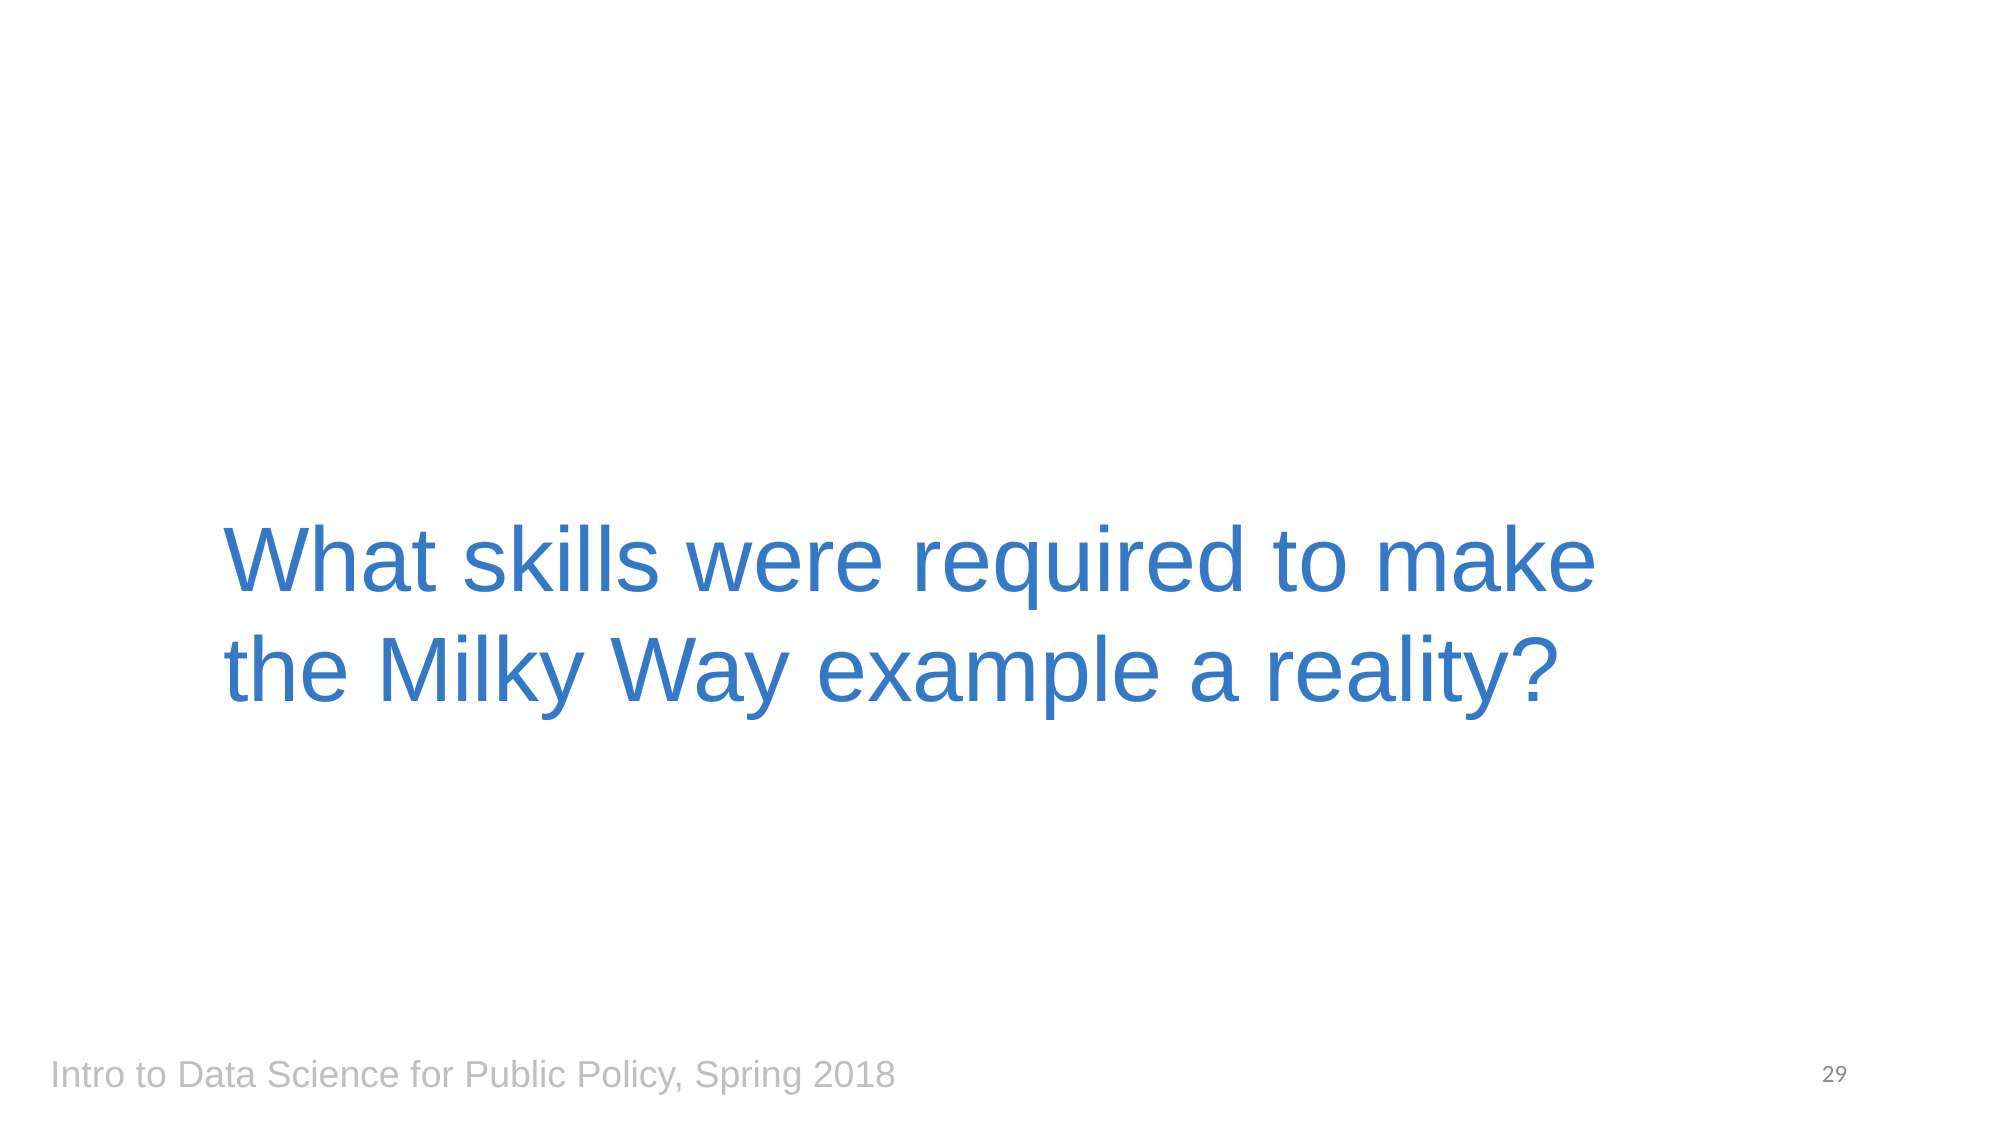

What skills were required to make the Milky Way example a reality?
Intro to Data Science for Public Policy, Spring 2018
29